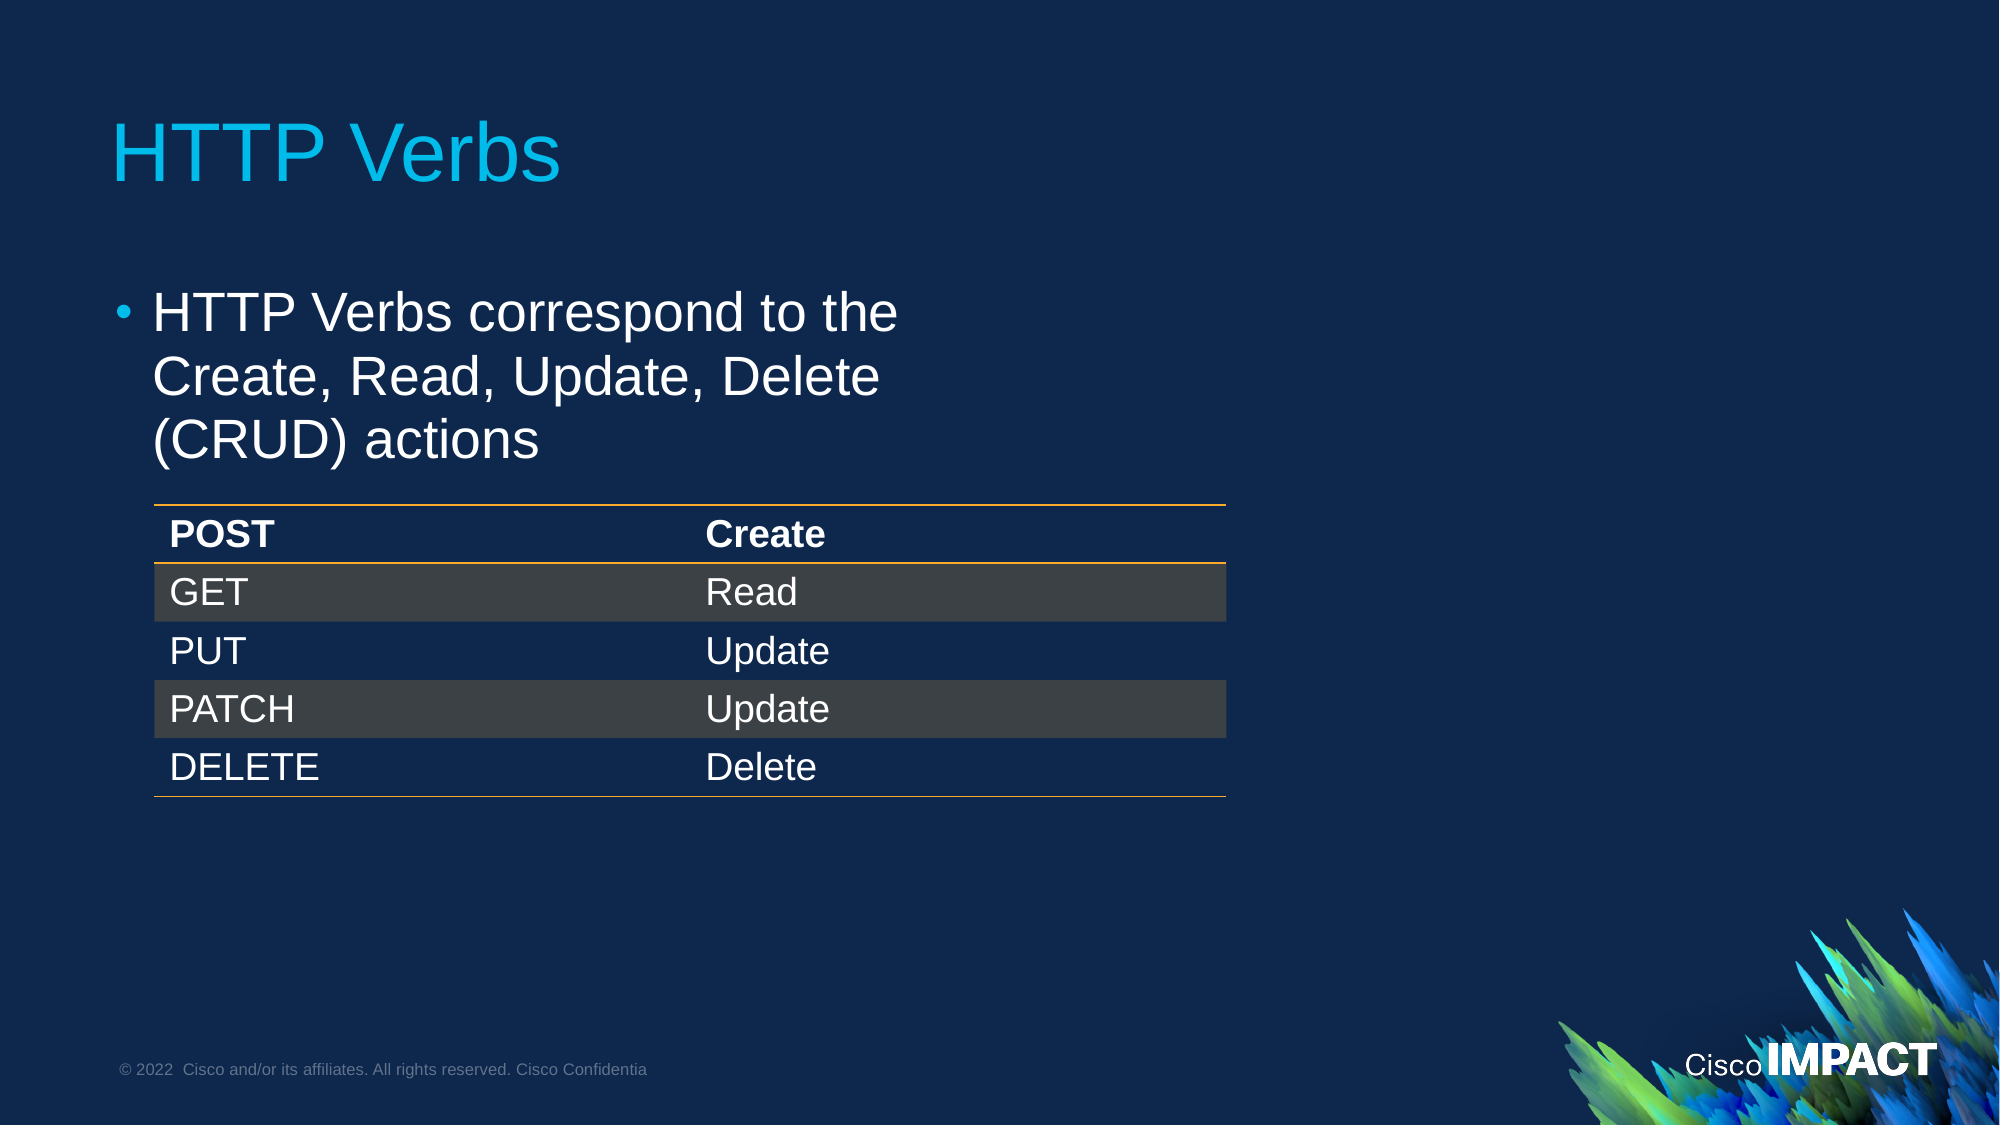

# HTTP Verbs
HTTP Verbs correspond to the Create, Read, Update, Delete (CRUD) actions
| POST | Create |
| --- | --- |
| GET | Read |
| PUT | Update |
| PATCH | Update |
| DELETE | Delete |